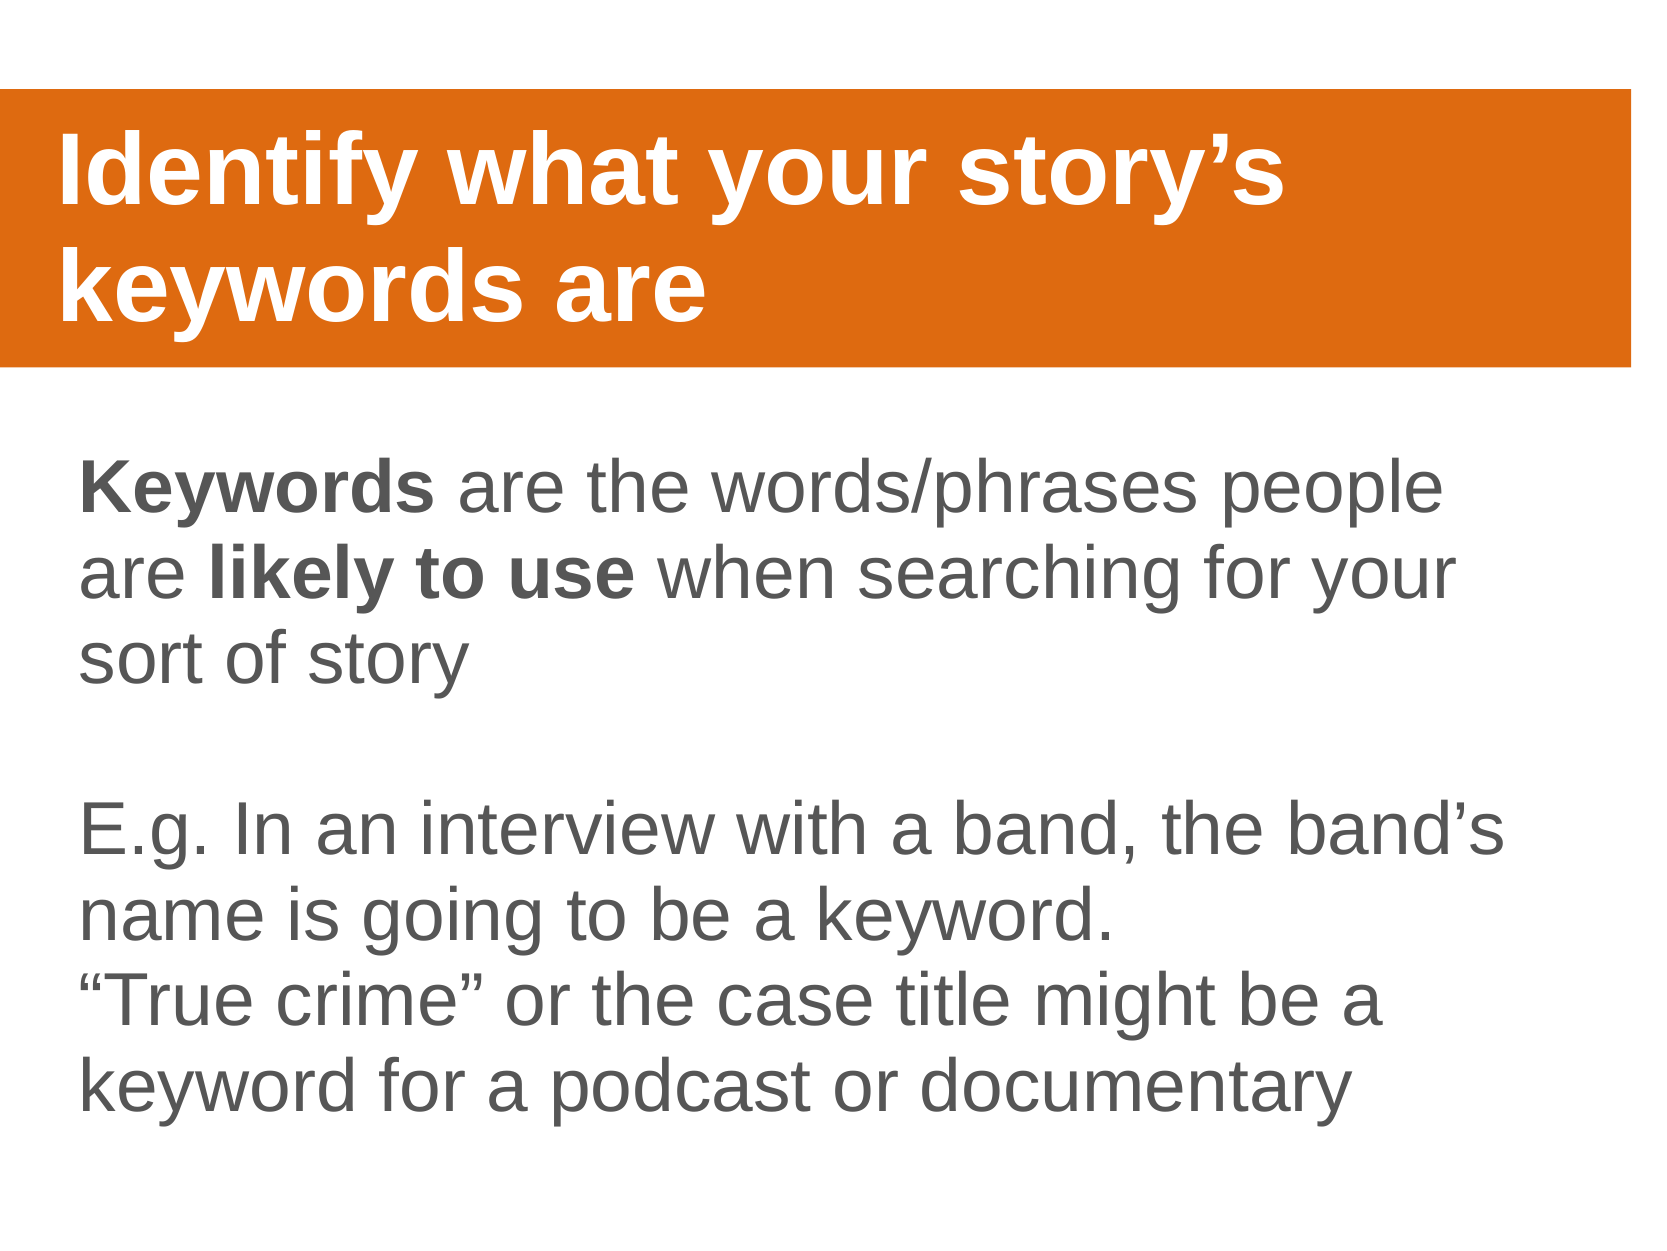

Identify what your story’s
  keywords are
Keywords are the words/phrases people are likely to use when searching for your sort of story

E.g. In an interview with a band, the band’s name is going to be a keyword.
“True crime” or the case title might be a keyword for a podcast or documentary